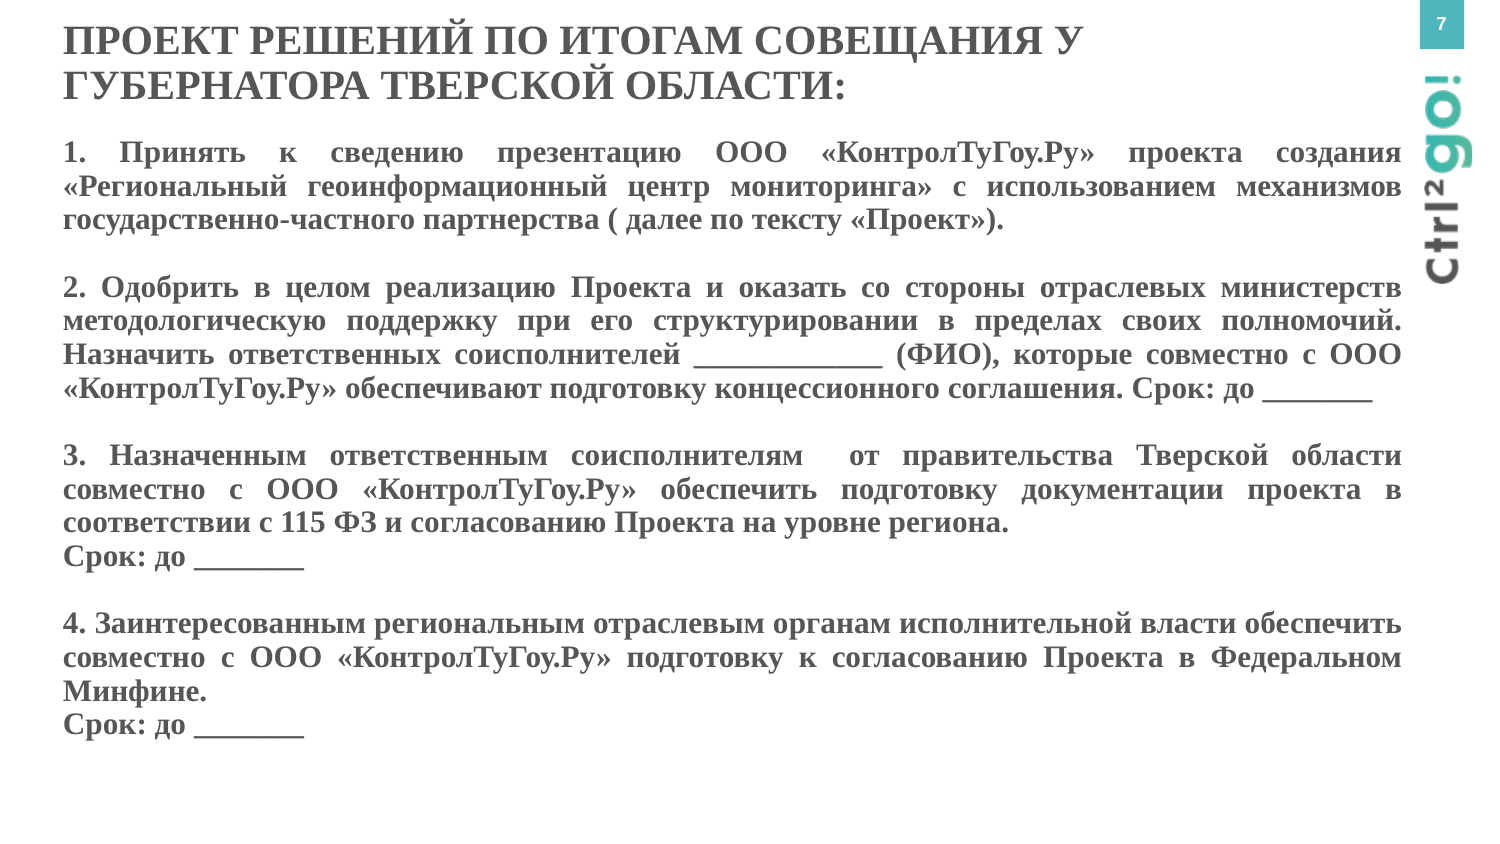

7
# ПРОЕКТ РЕШЕНИЙ ПО ИТОГАМ СОВЕЩАНИЯ У ГУБЕРНАТОРА ТВЕРСКОЙ ОБЛАСТИ:
1. Принять к сведению презентацию ООО «КонтролТуГоу.Ру» проекта создания «Региональный геоинформационный центр мониторинга» с использованием механизмов государственно-частного партнерства ( далее по тексту «Проект»).

2. Одобрить в целом реализацию Проекта и оказать со стороны отраслевых министерств методологическую поддержку при его структурировании в пределах своих полномочий. Назначить ответственных соисполнителей ____________ (ФИО), которые совместно с ООО «КонтролТуГоу.Ру» обеспечивают подготовку концессионного соглашения. Срок: до _______

3. Назначенным ответственным соисполнителям  от правительства Тверской области совместно с ООО «КонтролТуГоу.Ру» обеспечить подготовку документации проекта в соответствии с 115 ФЗ и согласованию Проекта на уровне региона.
Срок: до _______

4. Заинтересованным региональным отраслевым органам исполнительной власти обеспечить совместно с ООО «КонтролТуГоу.Ру» подготовку к согласованию Проекта в Федеральном Минфине.
Срок: до _______